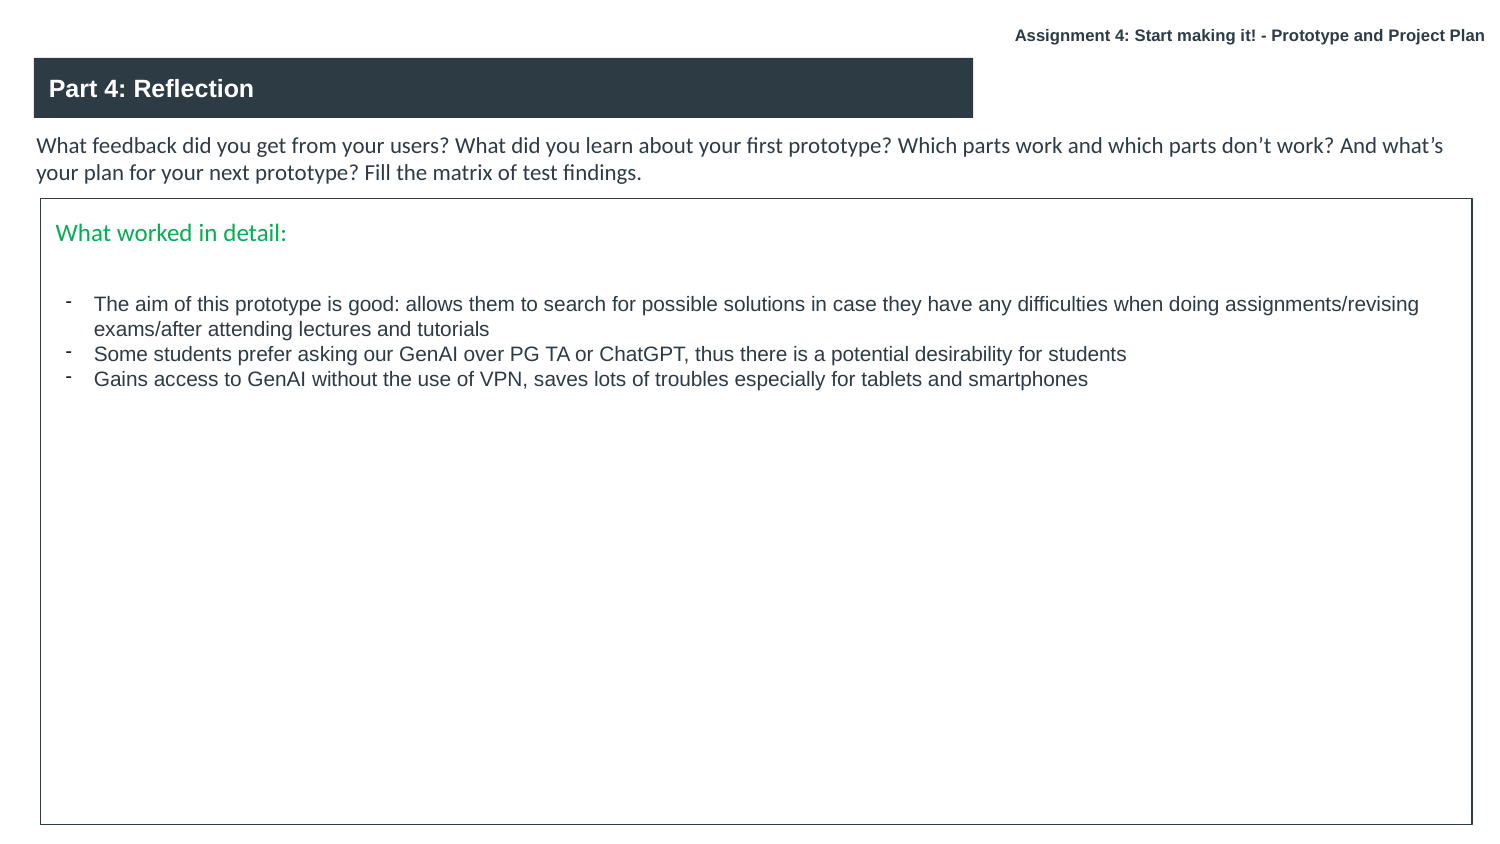

Assignment 4: Start making it! - Prototype and Project Plan

Part 4: Reflection
What feedback did you get from your users? What did you learn about your first prototype? Which parts work and which parts don’t work? And what’s your plan for your next prototype? Fill the matrix of test findings.

What worked in detail:
The aim of this prototype is good: allows them to search for possible solutions in case they have any difficulties when doing assignments/revising exams/after attending lectures and tutorials
Some students prefer asking our GenAI over PG TA or ChatGPT, thus there is a potential desirability for students
Gains access to GenAI without the use of VPN, saves lots of troubles especially for tablets and smartphones